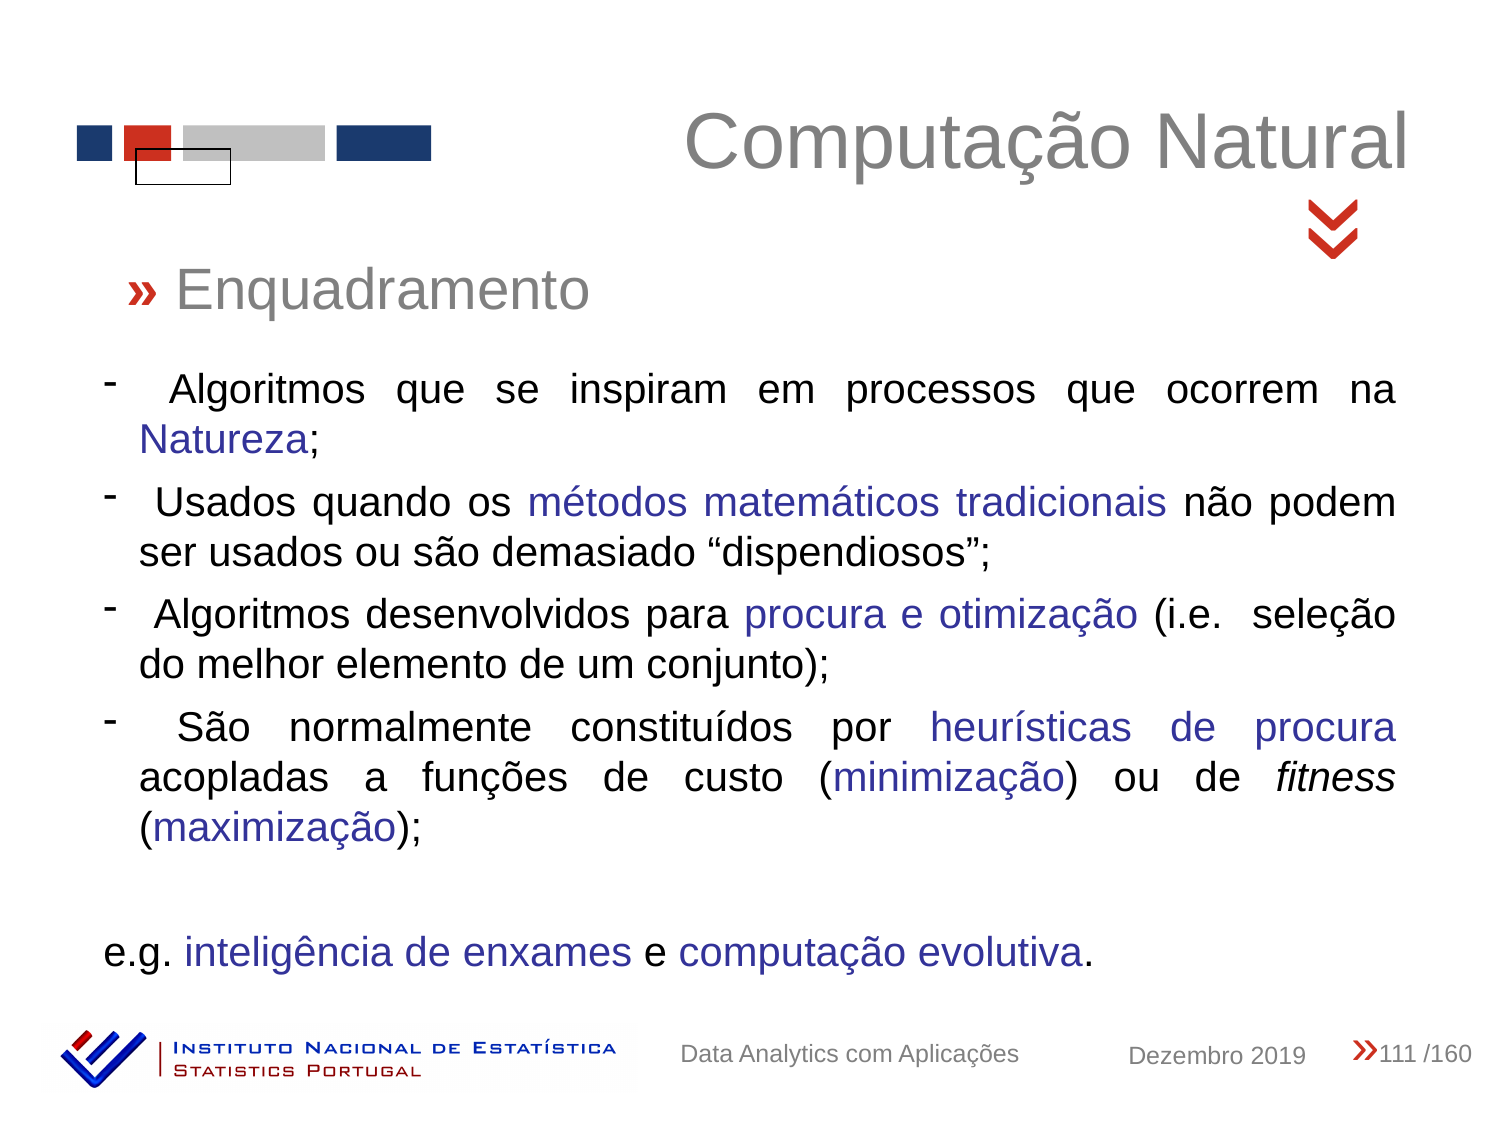

Computação Natural
«
» Enquadramento
 Algoritmos que se inspiram em processos que ocorrem na Natureza;
 Usados quando os métodos matemáticos tradicionais não podem ser usados ou são demasiado “dispendiosos”;
 Algoritmos desenvolvidos para procura e otimização (i.e.  seleção do melhor elemento de um conjunto);
 São normalmente constituídos por heurísticas de procura acopladas a funções de custo (minimização) ou de fitness (maximização);

e.g. inteligência de enxames e computação evolutiva.
111